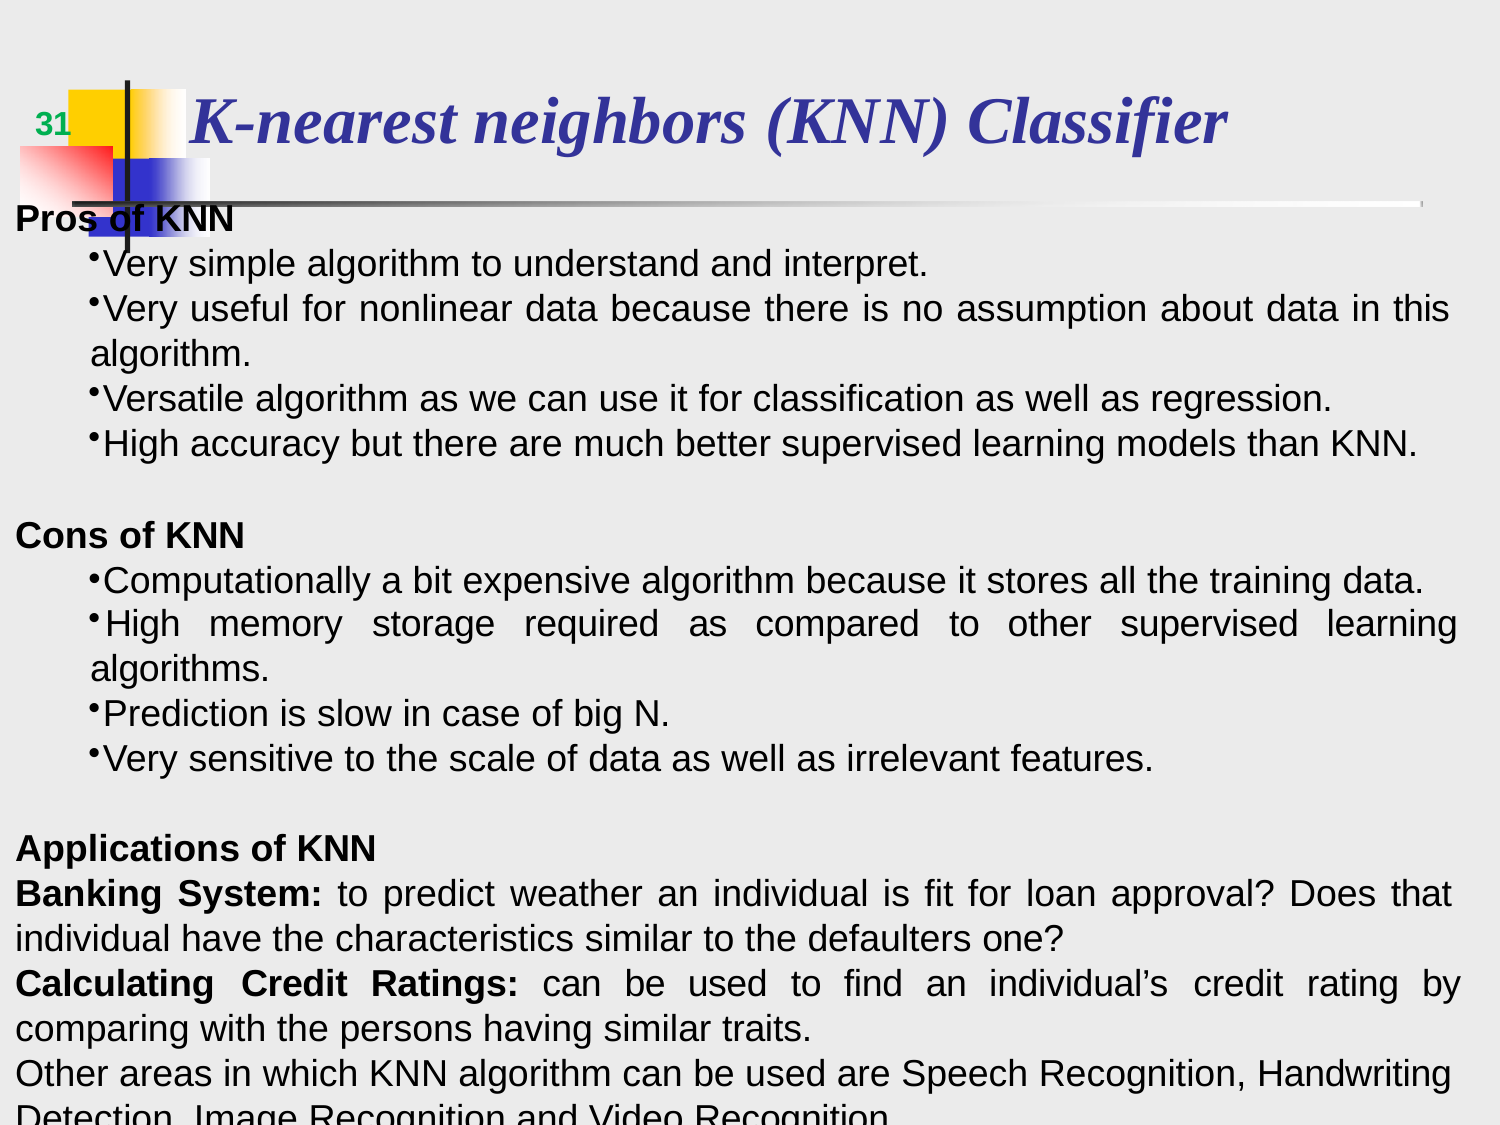

# K-nearest neighbors (KNN) Classifier
31
Pros of KNN
Very simple algorithm to understand and interpret.
Very useful for nonlinear data because there is no assumption about data in this
algorithm.
Versatile algorithm as we can use it for classification as well as regression.
High accuracy but there are much better supervised learning models than KNN.

Cons of KNN
Computationally a bit expensive algorithm because it stores all the training data.
	High	memory	storage	required	as	compared	to	other	supervised algorithms.
Prediction is slow in case of big N.
Very sensitive to the scale of data as well as irrelevant features.
learning
Applications of KNN
Banking System: to predict weather an individual is fit for loan approval? Does that individual have the characteristics similar to the defaulters one?
Calculating	Credit	Ratings:	can	be	used	to	find	an	individual’s	credit	rating	by comparing with the persons having similar traits.
Other areas in which KNN algorithm can be used are Speech Recognition, Handwriting
Detection, Image Recognition and Video Recognition.